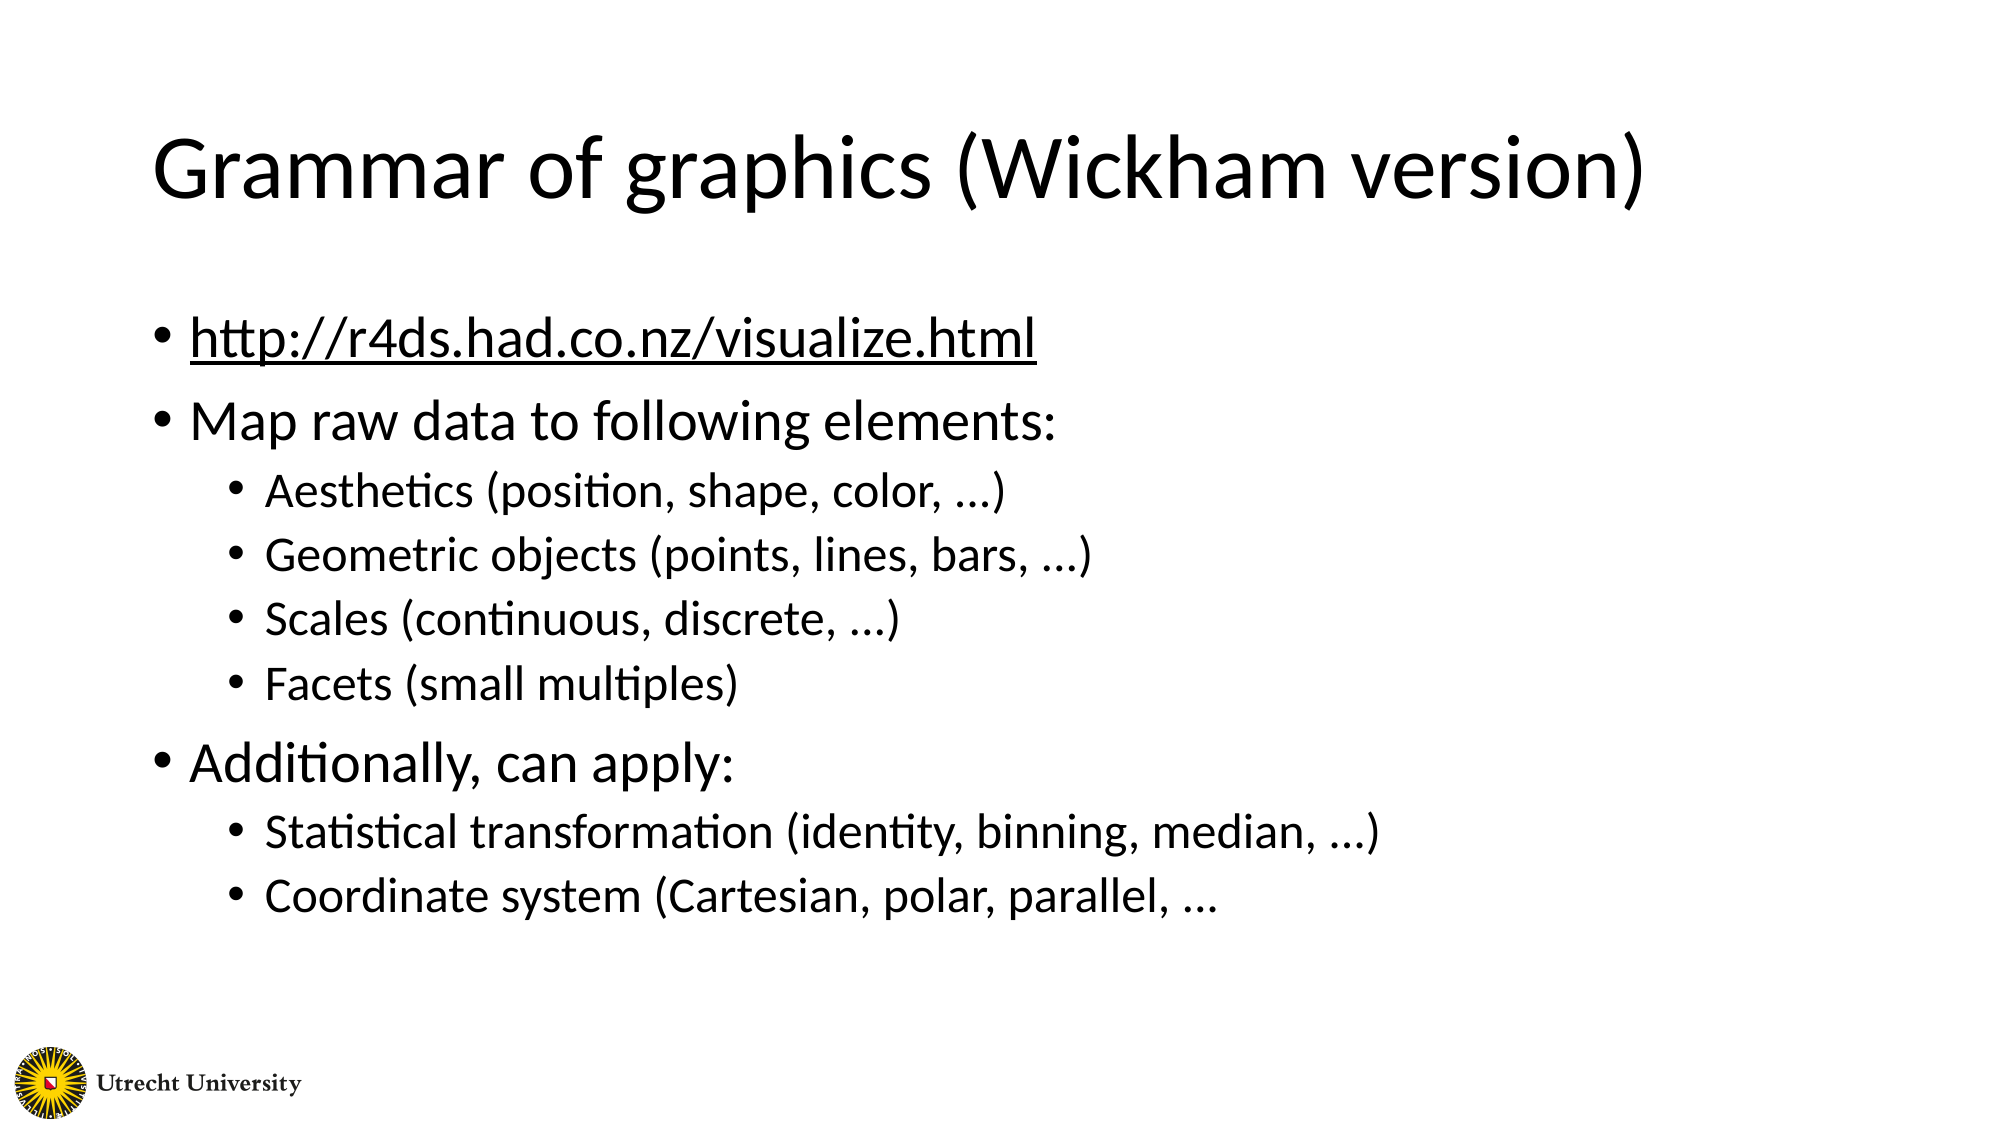

# Grammar of graphics (Wickham version)
http://r4ds.had.co.nz/visualize.html
Map raw data to following elements:
Aesthetics (position, shape, color, ...)
Geometric objects (points, lines, bars, ...)
Scales (continuous, discrete, ...)
Facets (small multiples)
Additionally, can apply:
Statistical transformation (identity, binning, median, ...)
Coordinate system (Cartesian, polar, parallel, ...